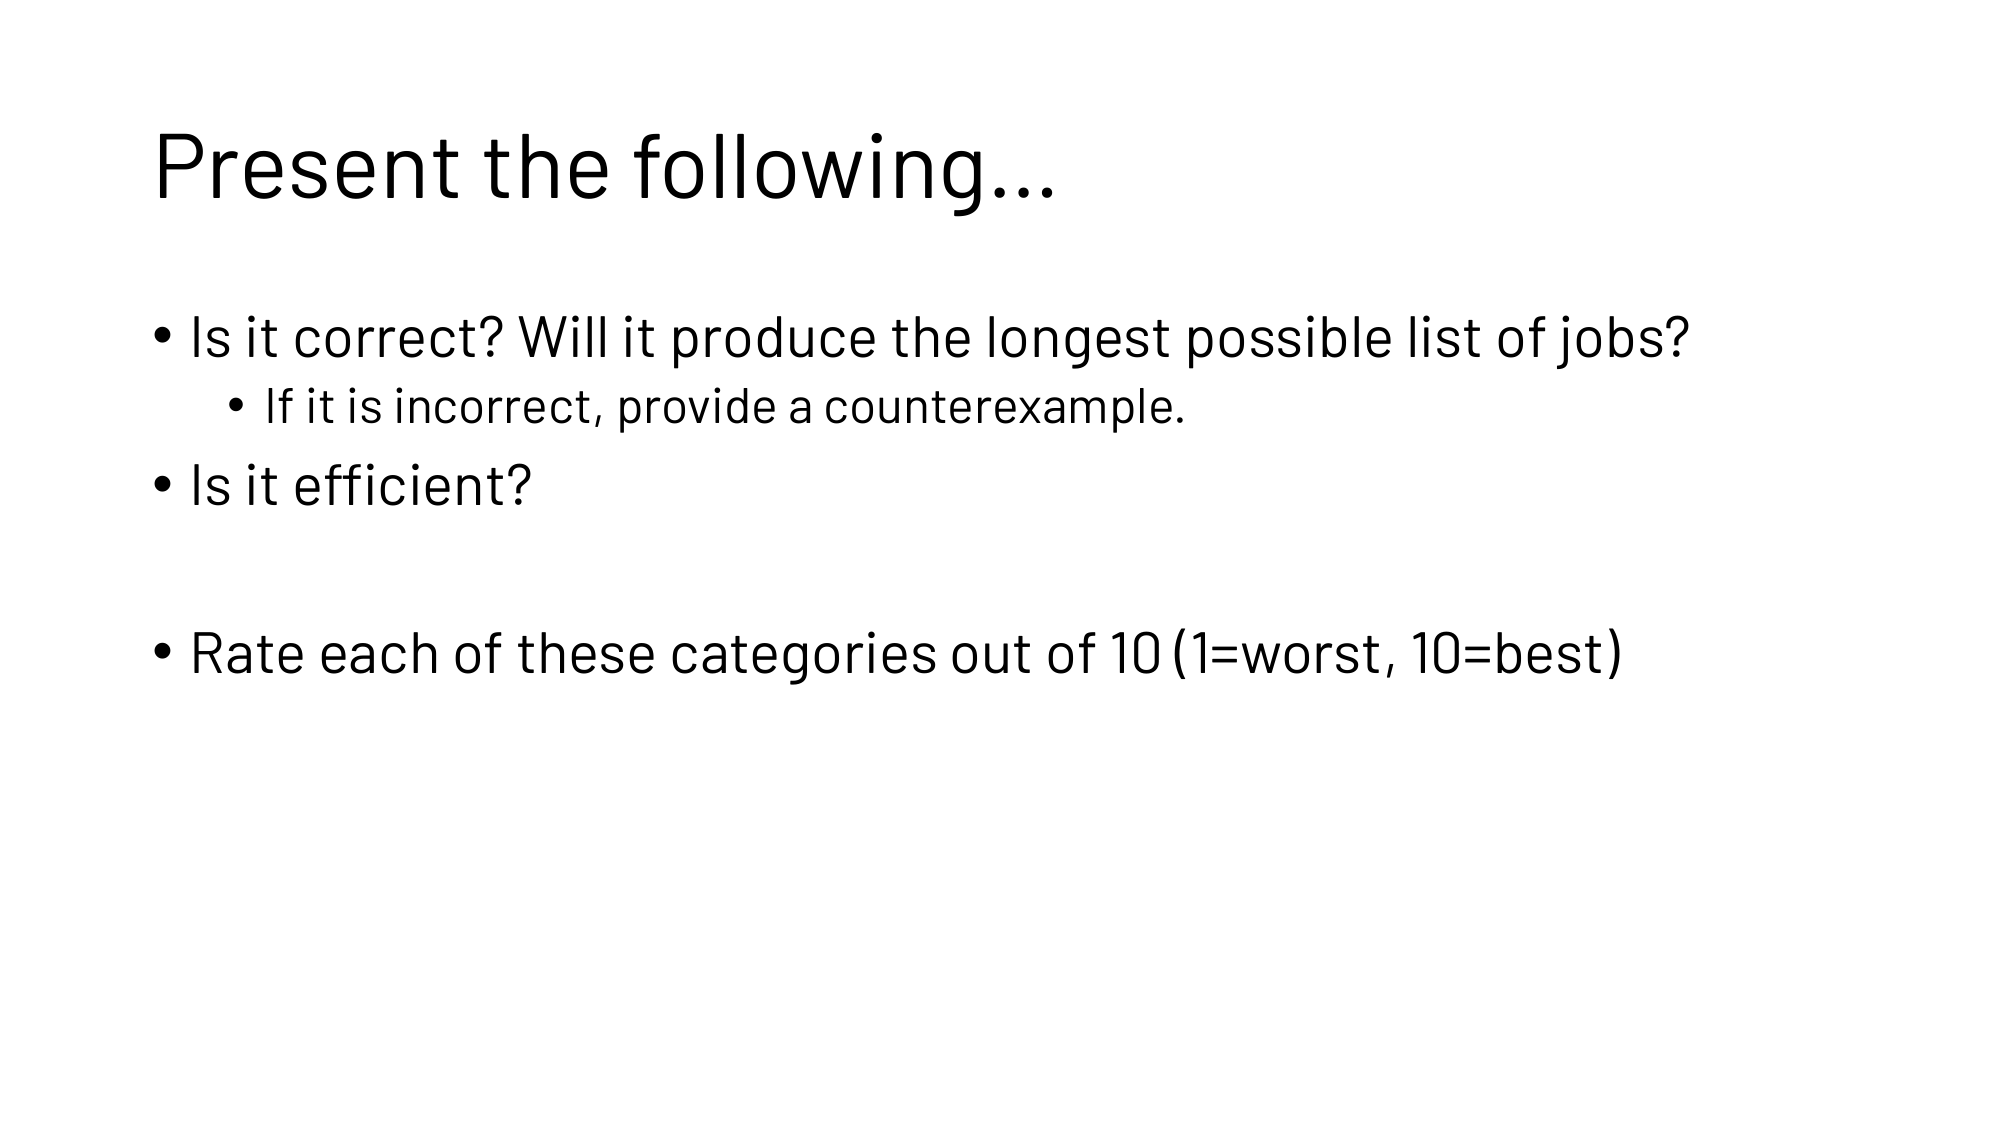

# Present the following…
Is it correct? Will it produce the longest possible list of jobs?
If it is incorrect, provide a counterexample.
Is it efficient?

Rate each of these categories out of 10 (1=worst, 10=best)